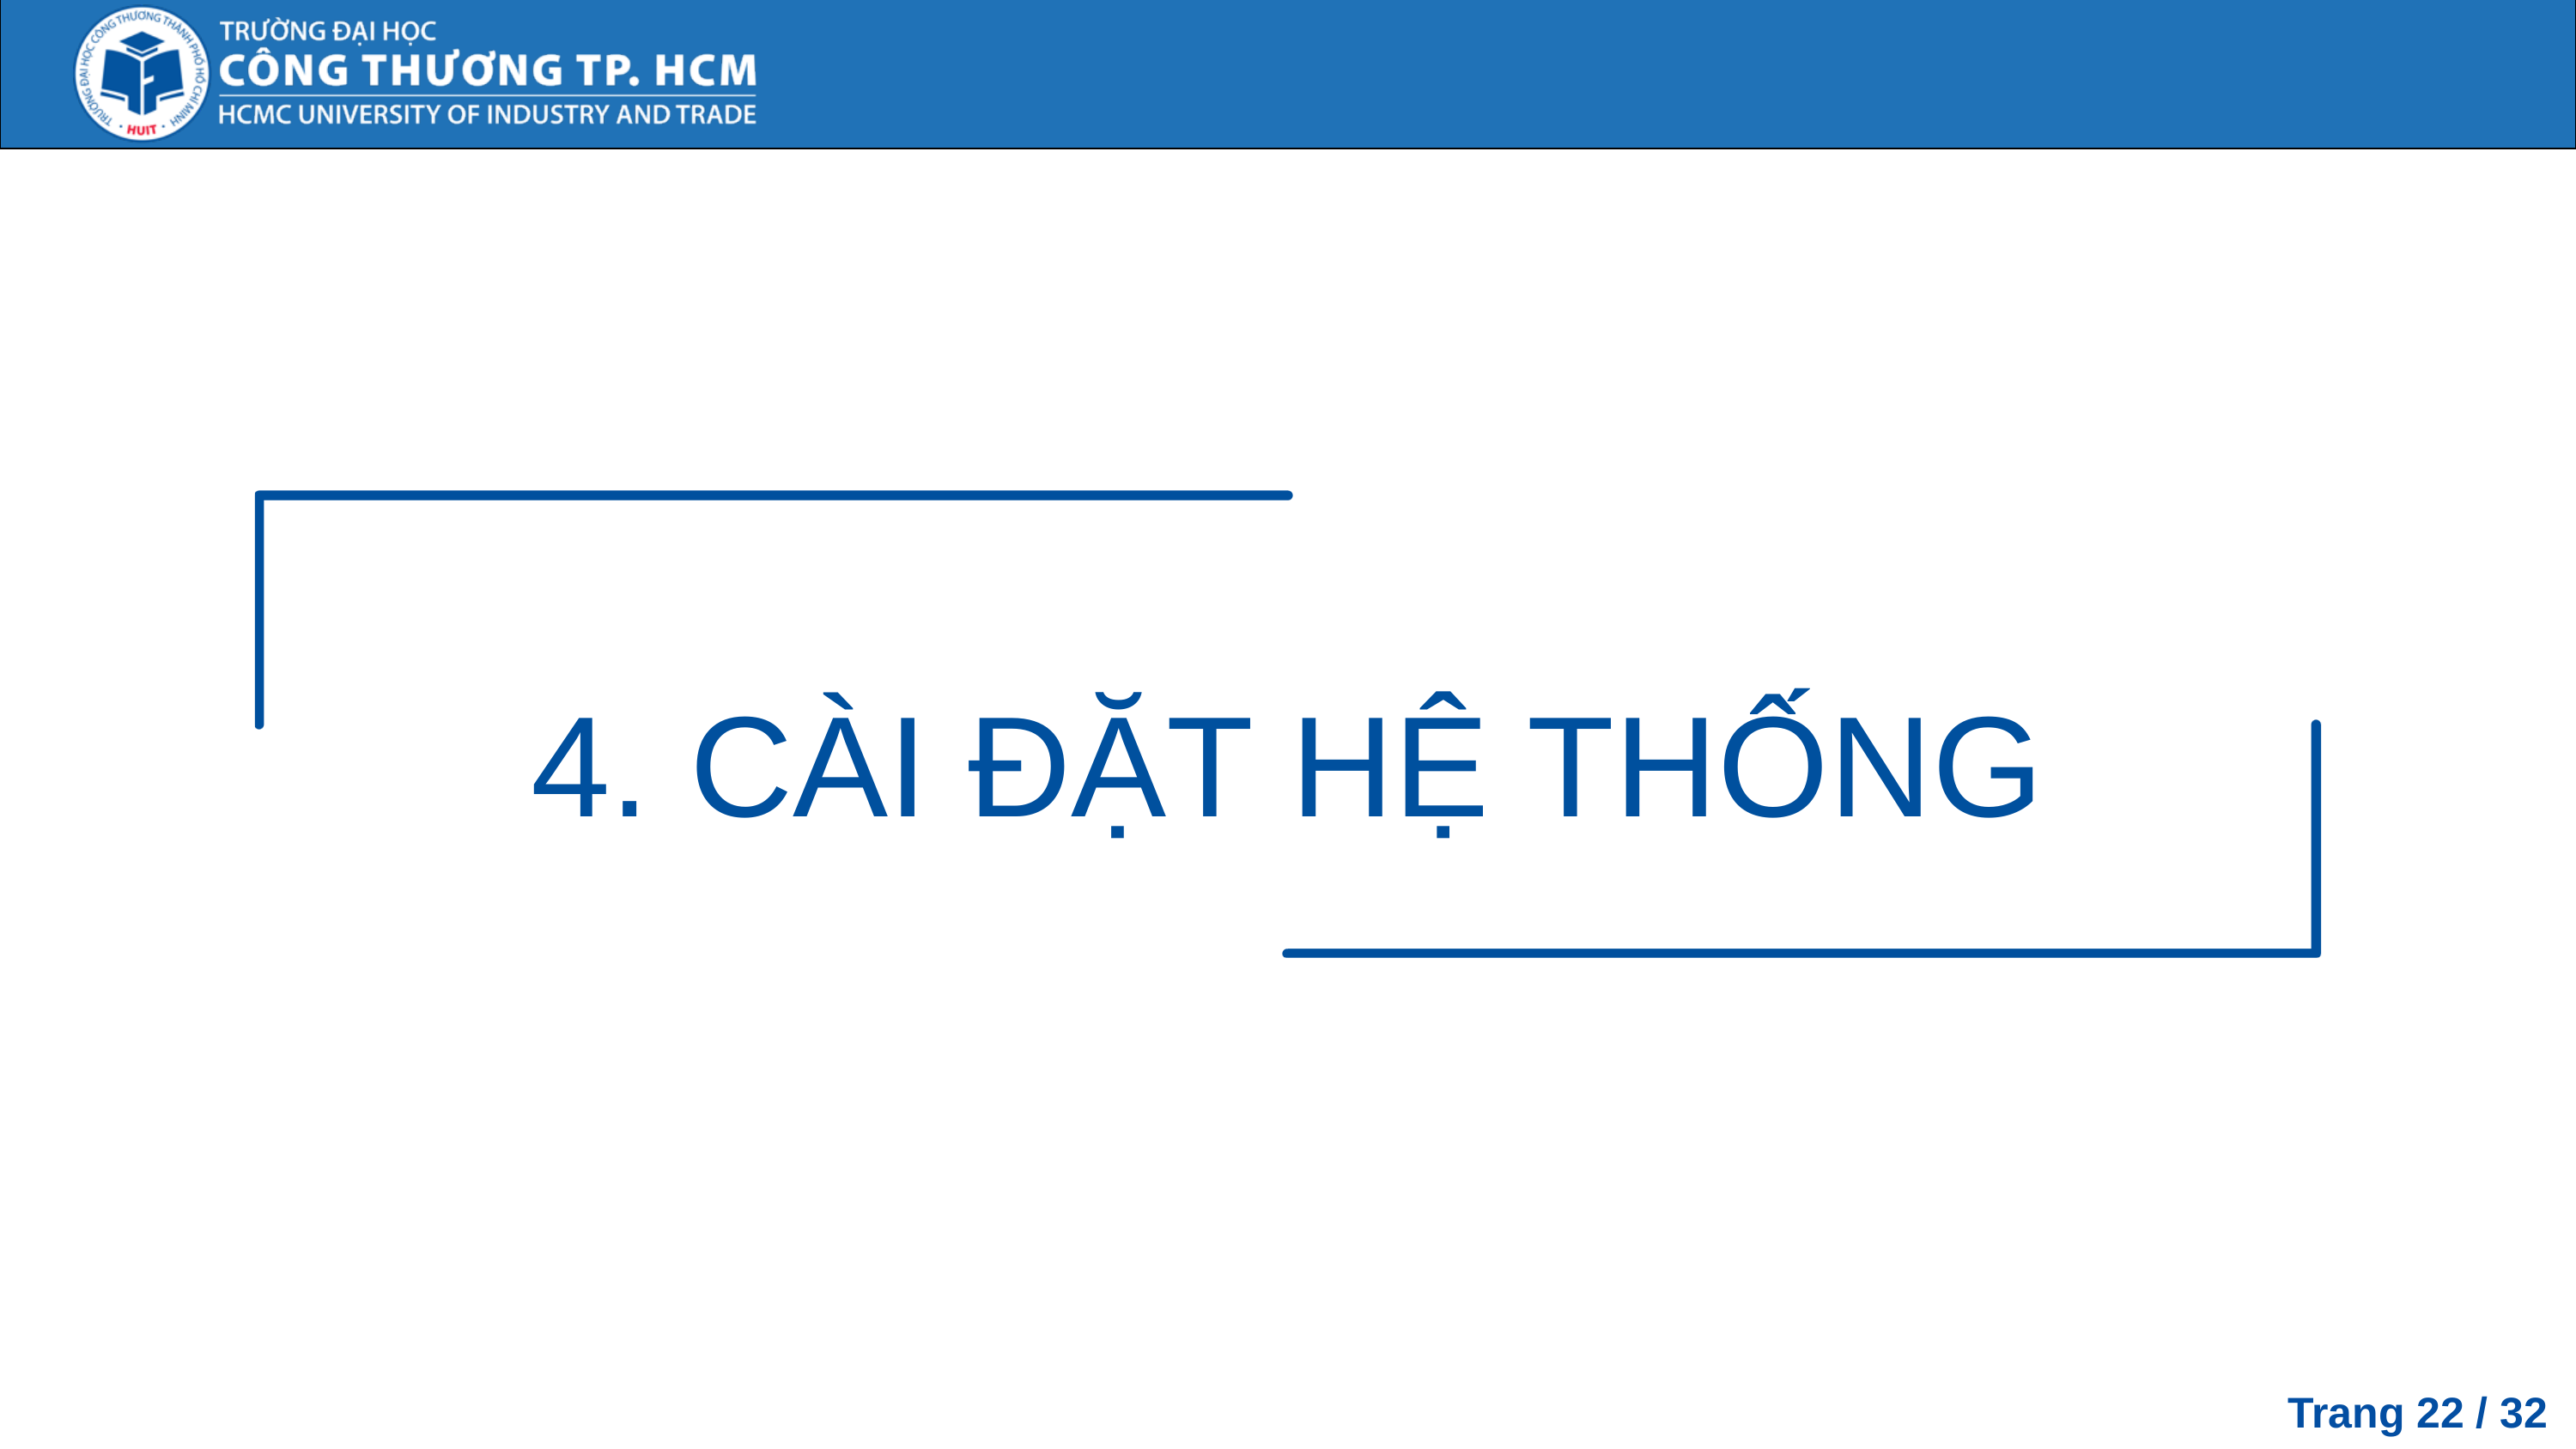

4. CÀI ĐẶT HỆ THỐNG
Trang 22 / 32